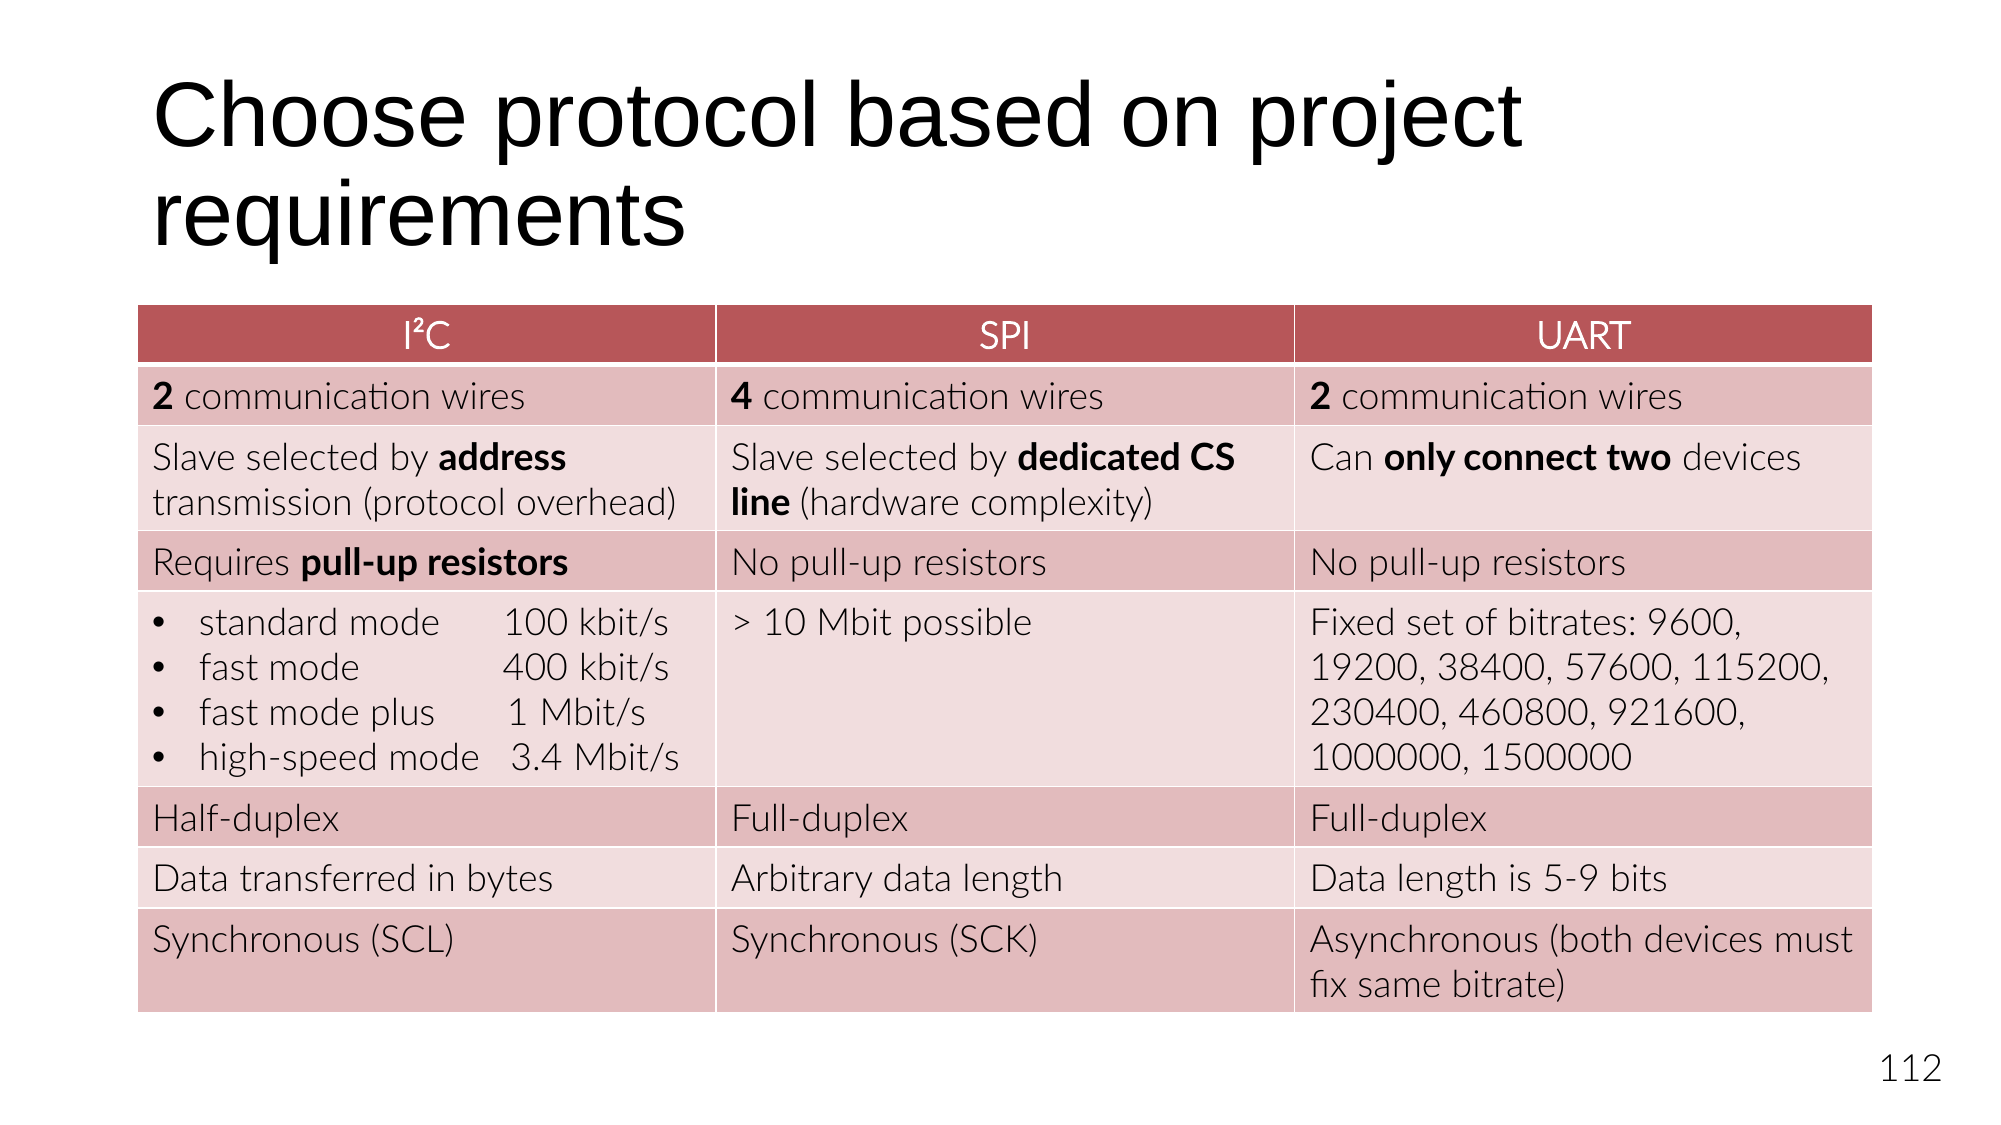

Choose protocol based on project requirements
| I²C | SPI | UART |
| --- | --- | --- |
| 2 communication wires | 4 communication wires | 2 communication wires |
| Slave selected by address transmission (protocol overhead) | Slave selected by dedicated CS line (hardware complexity) | Can only connect two devices |
| Requires pull-up resistors | No pull-up resistors | No pull-up resistors |
| standard mode  100 kbit/s  fast mode 400 kbit/s  fast mode plus 1 Mbit/s high-speed mode 3.4 Mbit/s | > 10 Mbit possible | Fixed set of bitrates: 9600, 19200, 38400, 57600, 115200, 230400, 460800, 921600, 1000000, 1500000 |
| Half-duplex | Full-duplex | Full-duplex |
| Data transferred in bytes | Arbitrary data length | Data length is 5-9 bits |
| Synchronous (SCL) | Synchronous (SCK) | Asynchronous (both devices must fix same bitrate) |
112